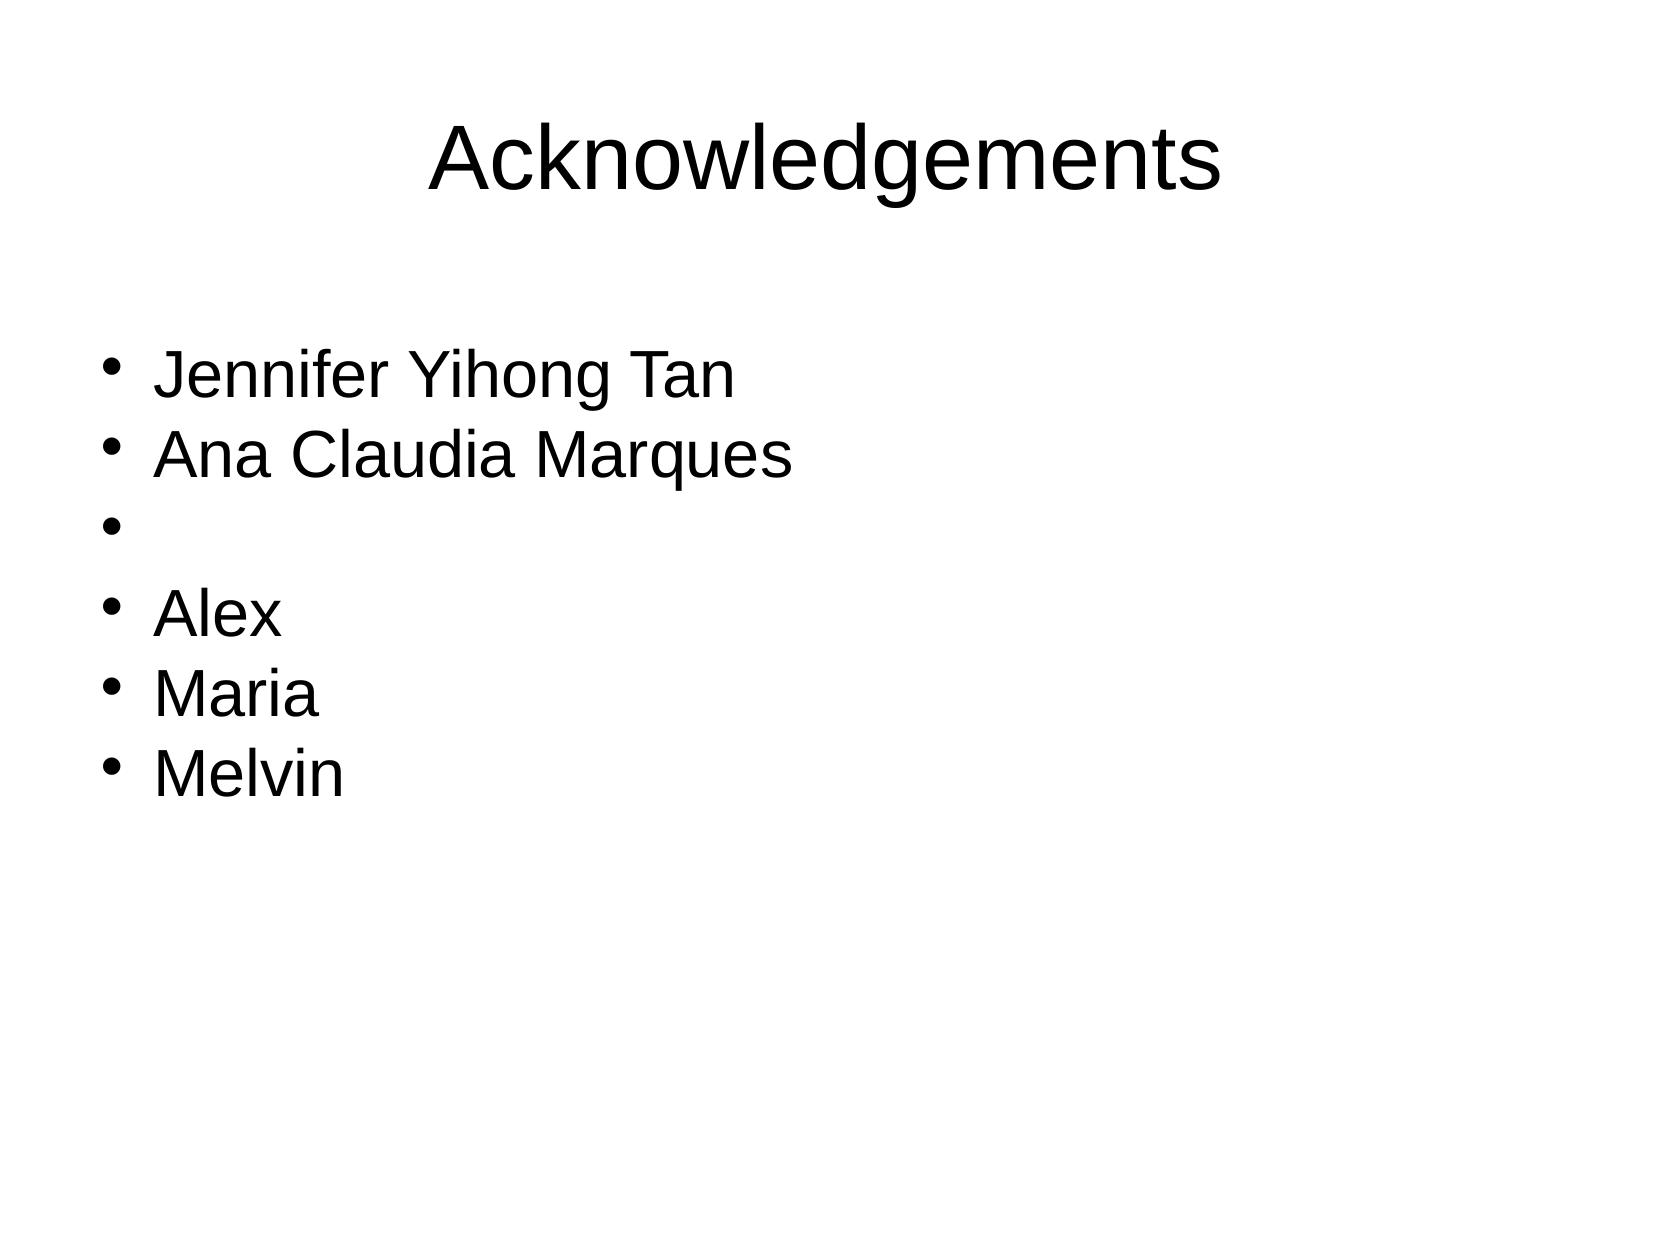

Acknowledgements
Jennifer Yihong Tan
Ana Claudia Marques

Alex
Maria
Melvin